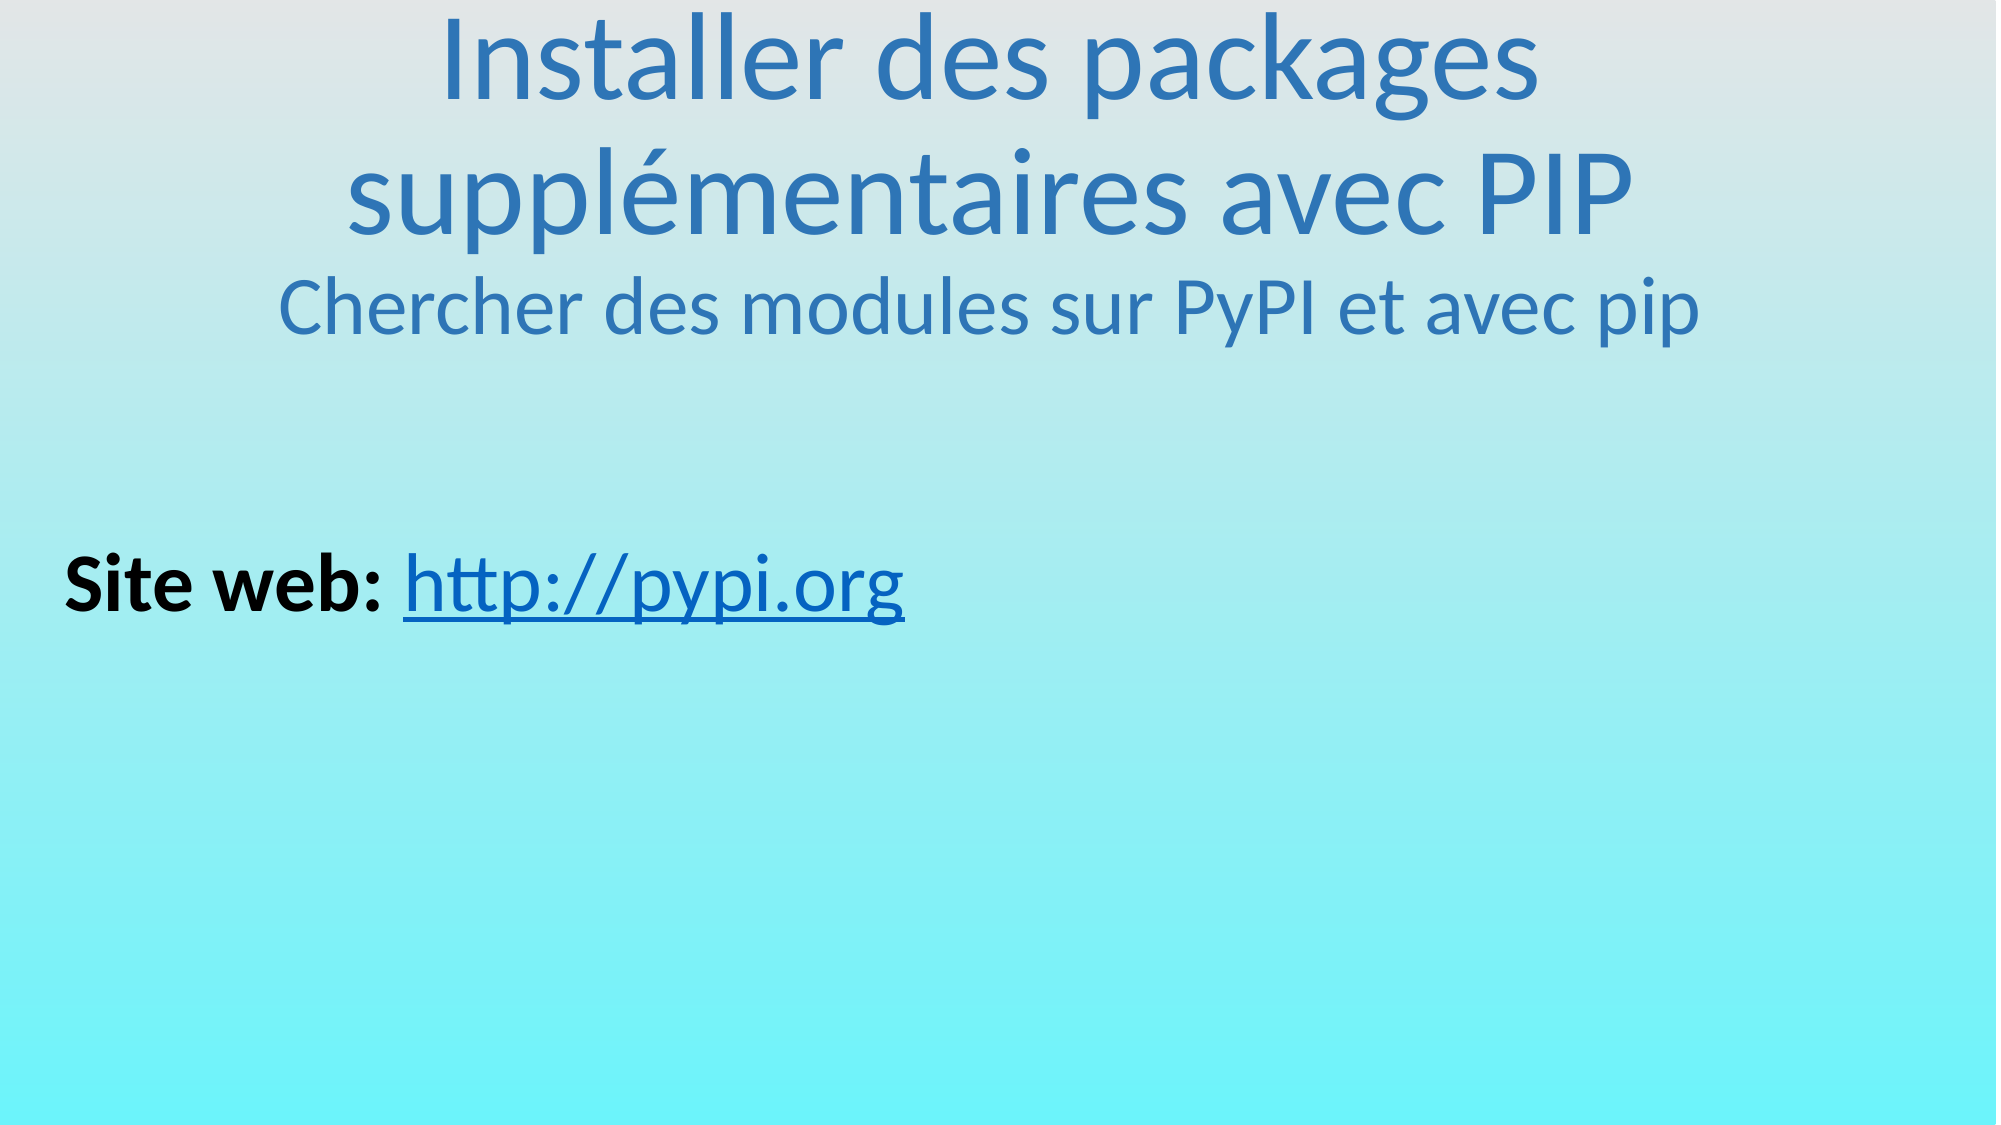

# Installer des packages supplémentaires avec PIP Chercher des modules sur PyPI et avec pip
Site web: http://pypi.org

743